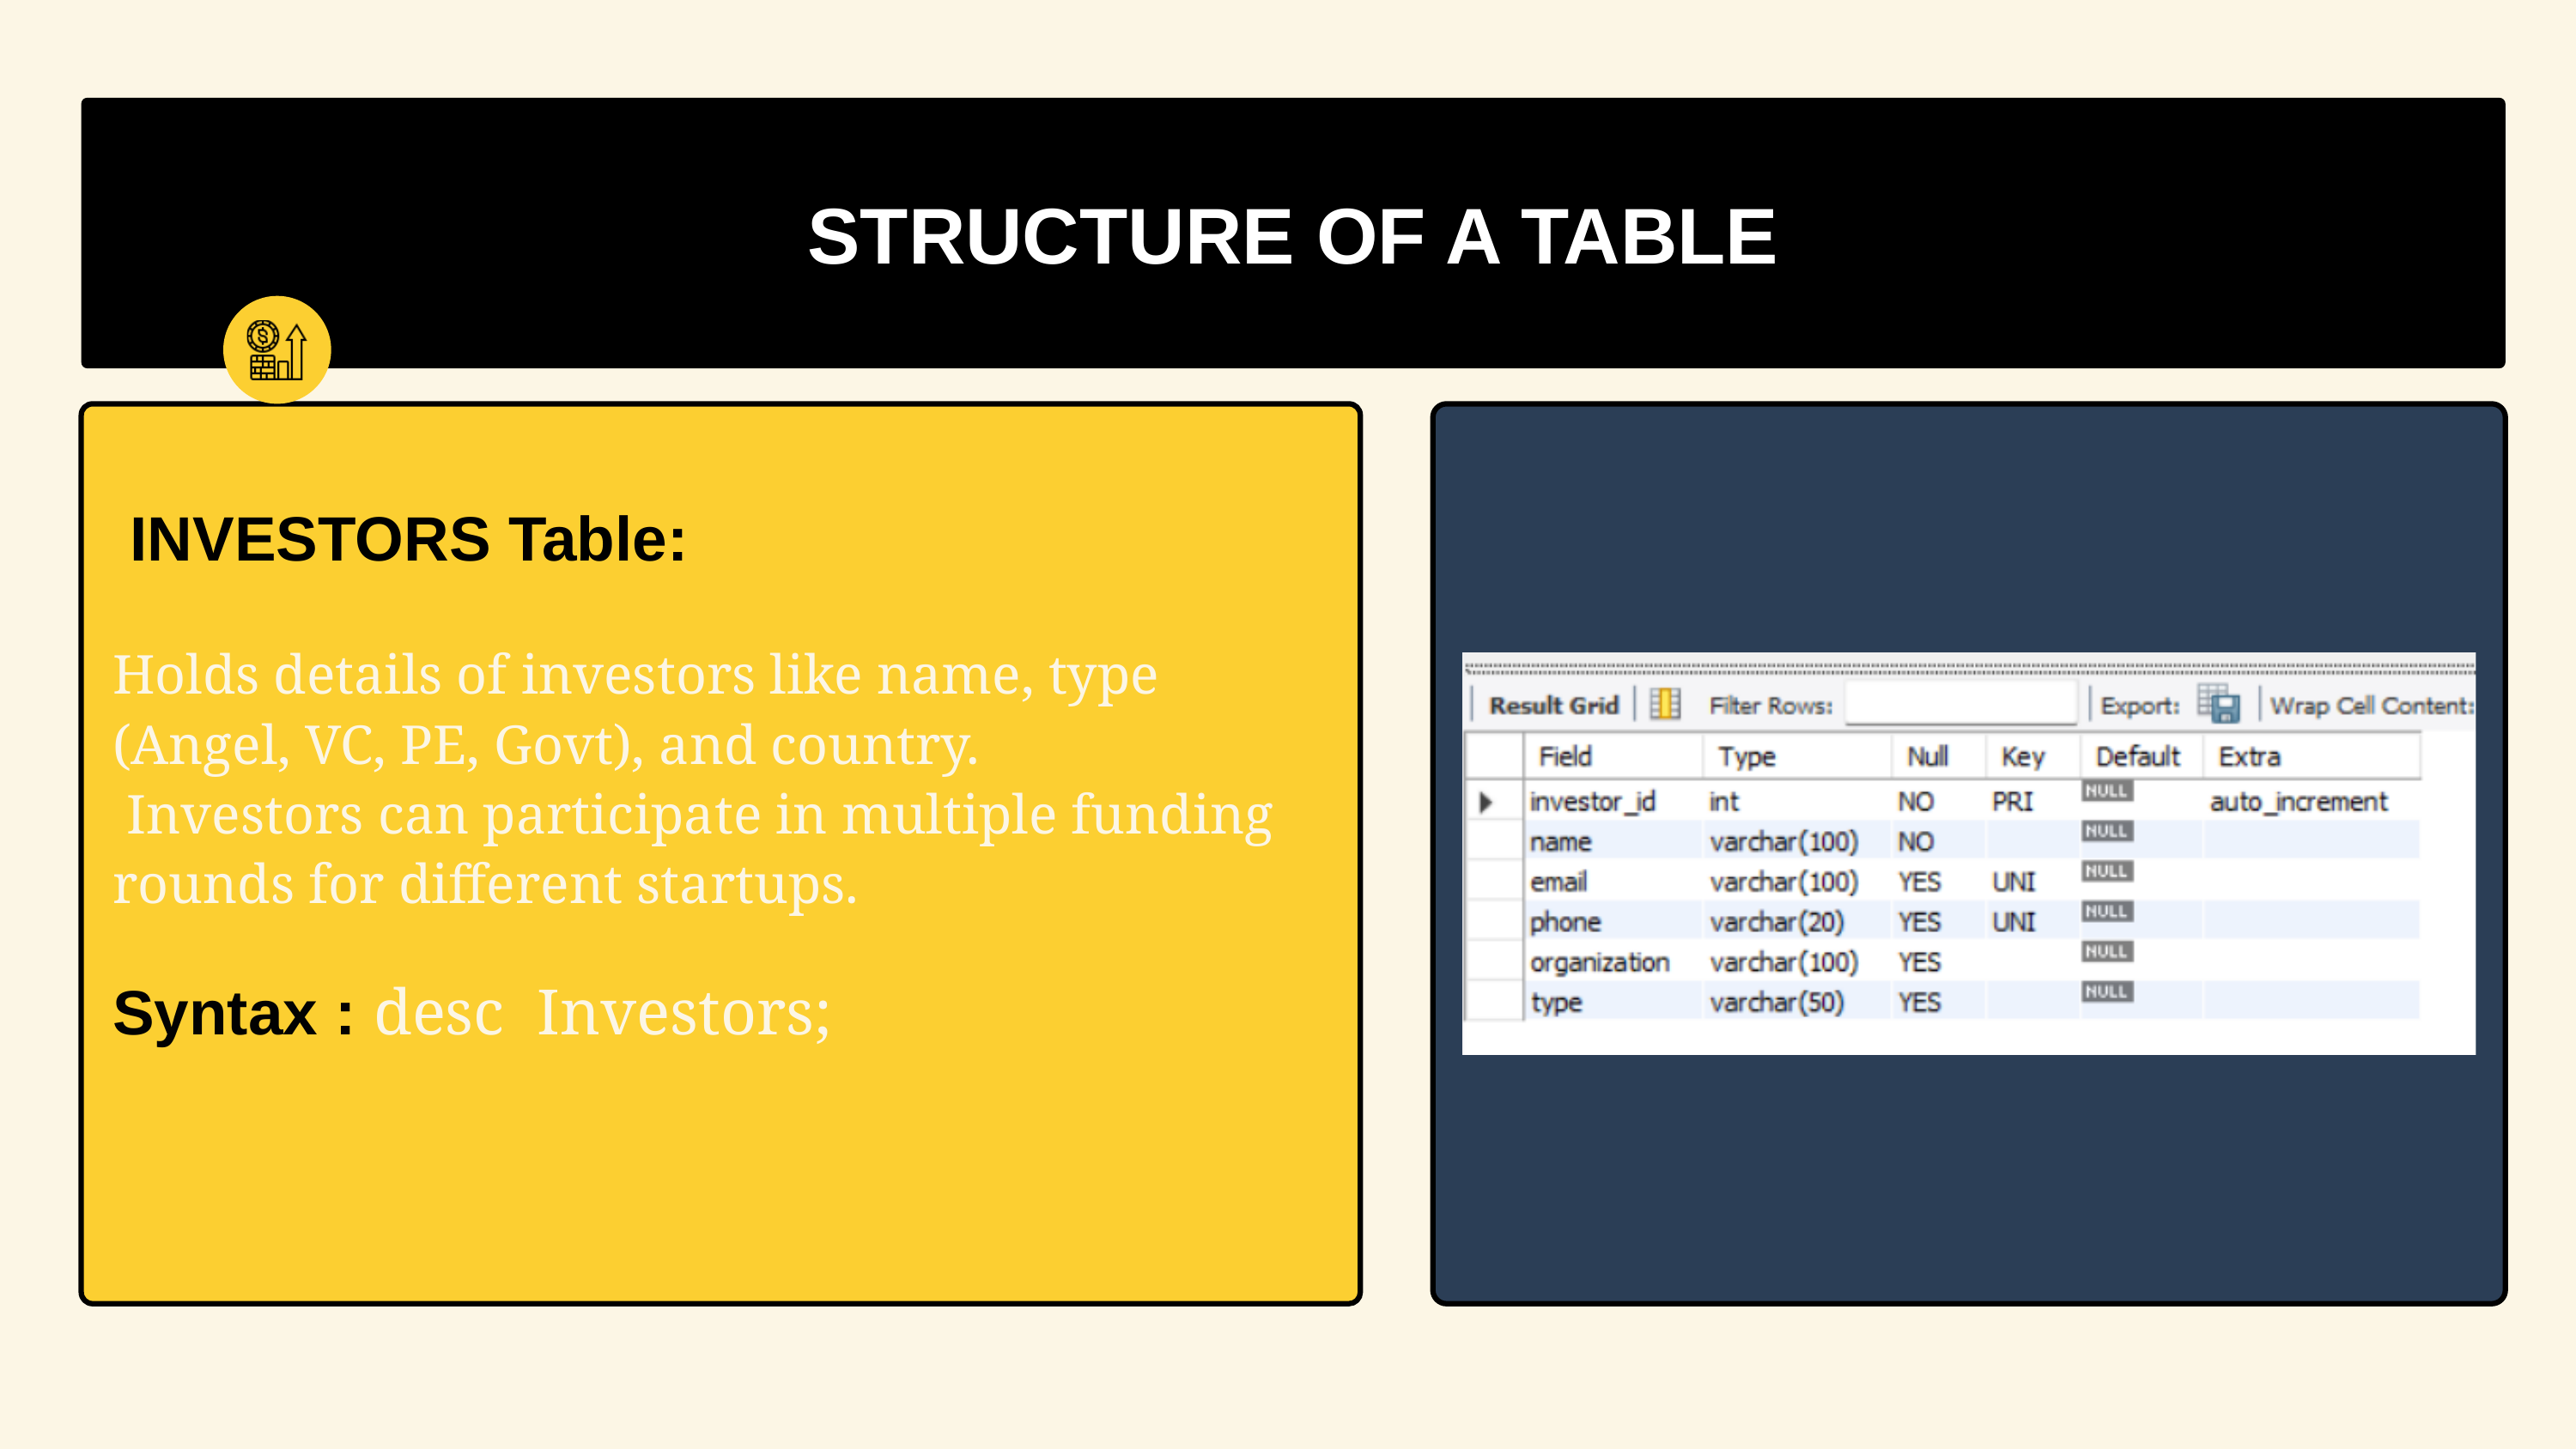

STRUCTURE OF A TABLE

 INVESTORS Table:

Holds details of investors like name, type (Angel, VC, PE, Govt), and country.
 Investors can participate in multiple funding rounds for different startups.

Syntax : desc  Investors;